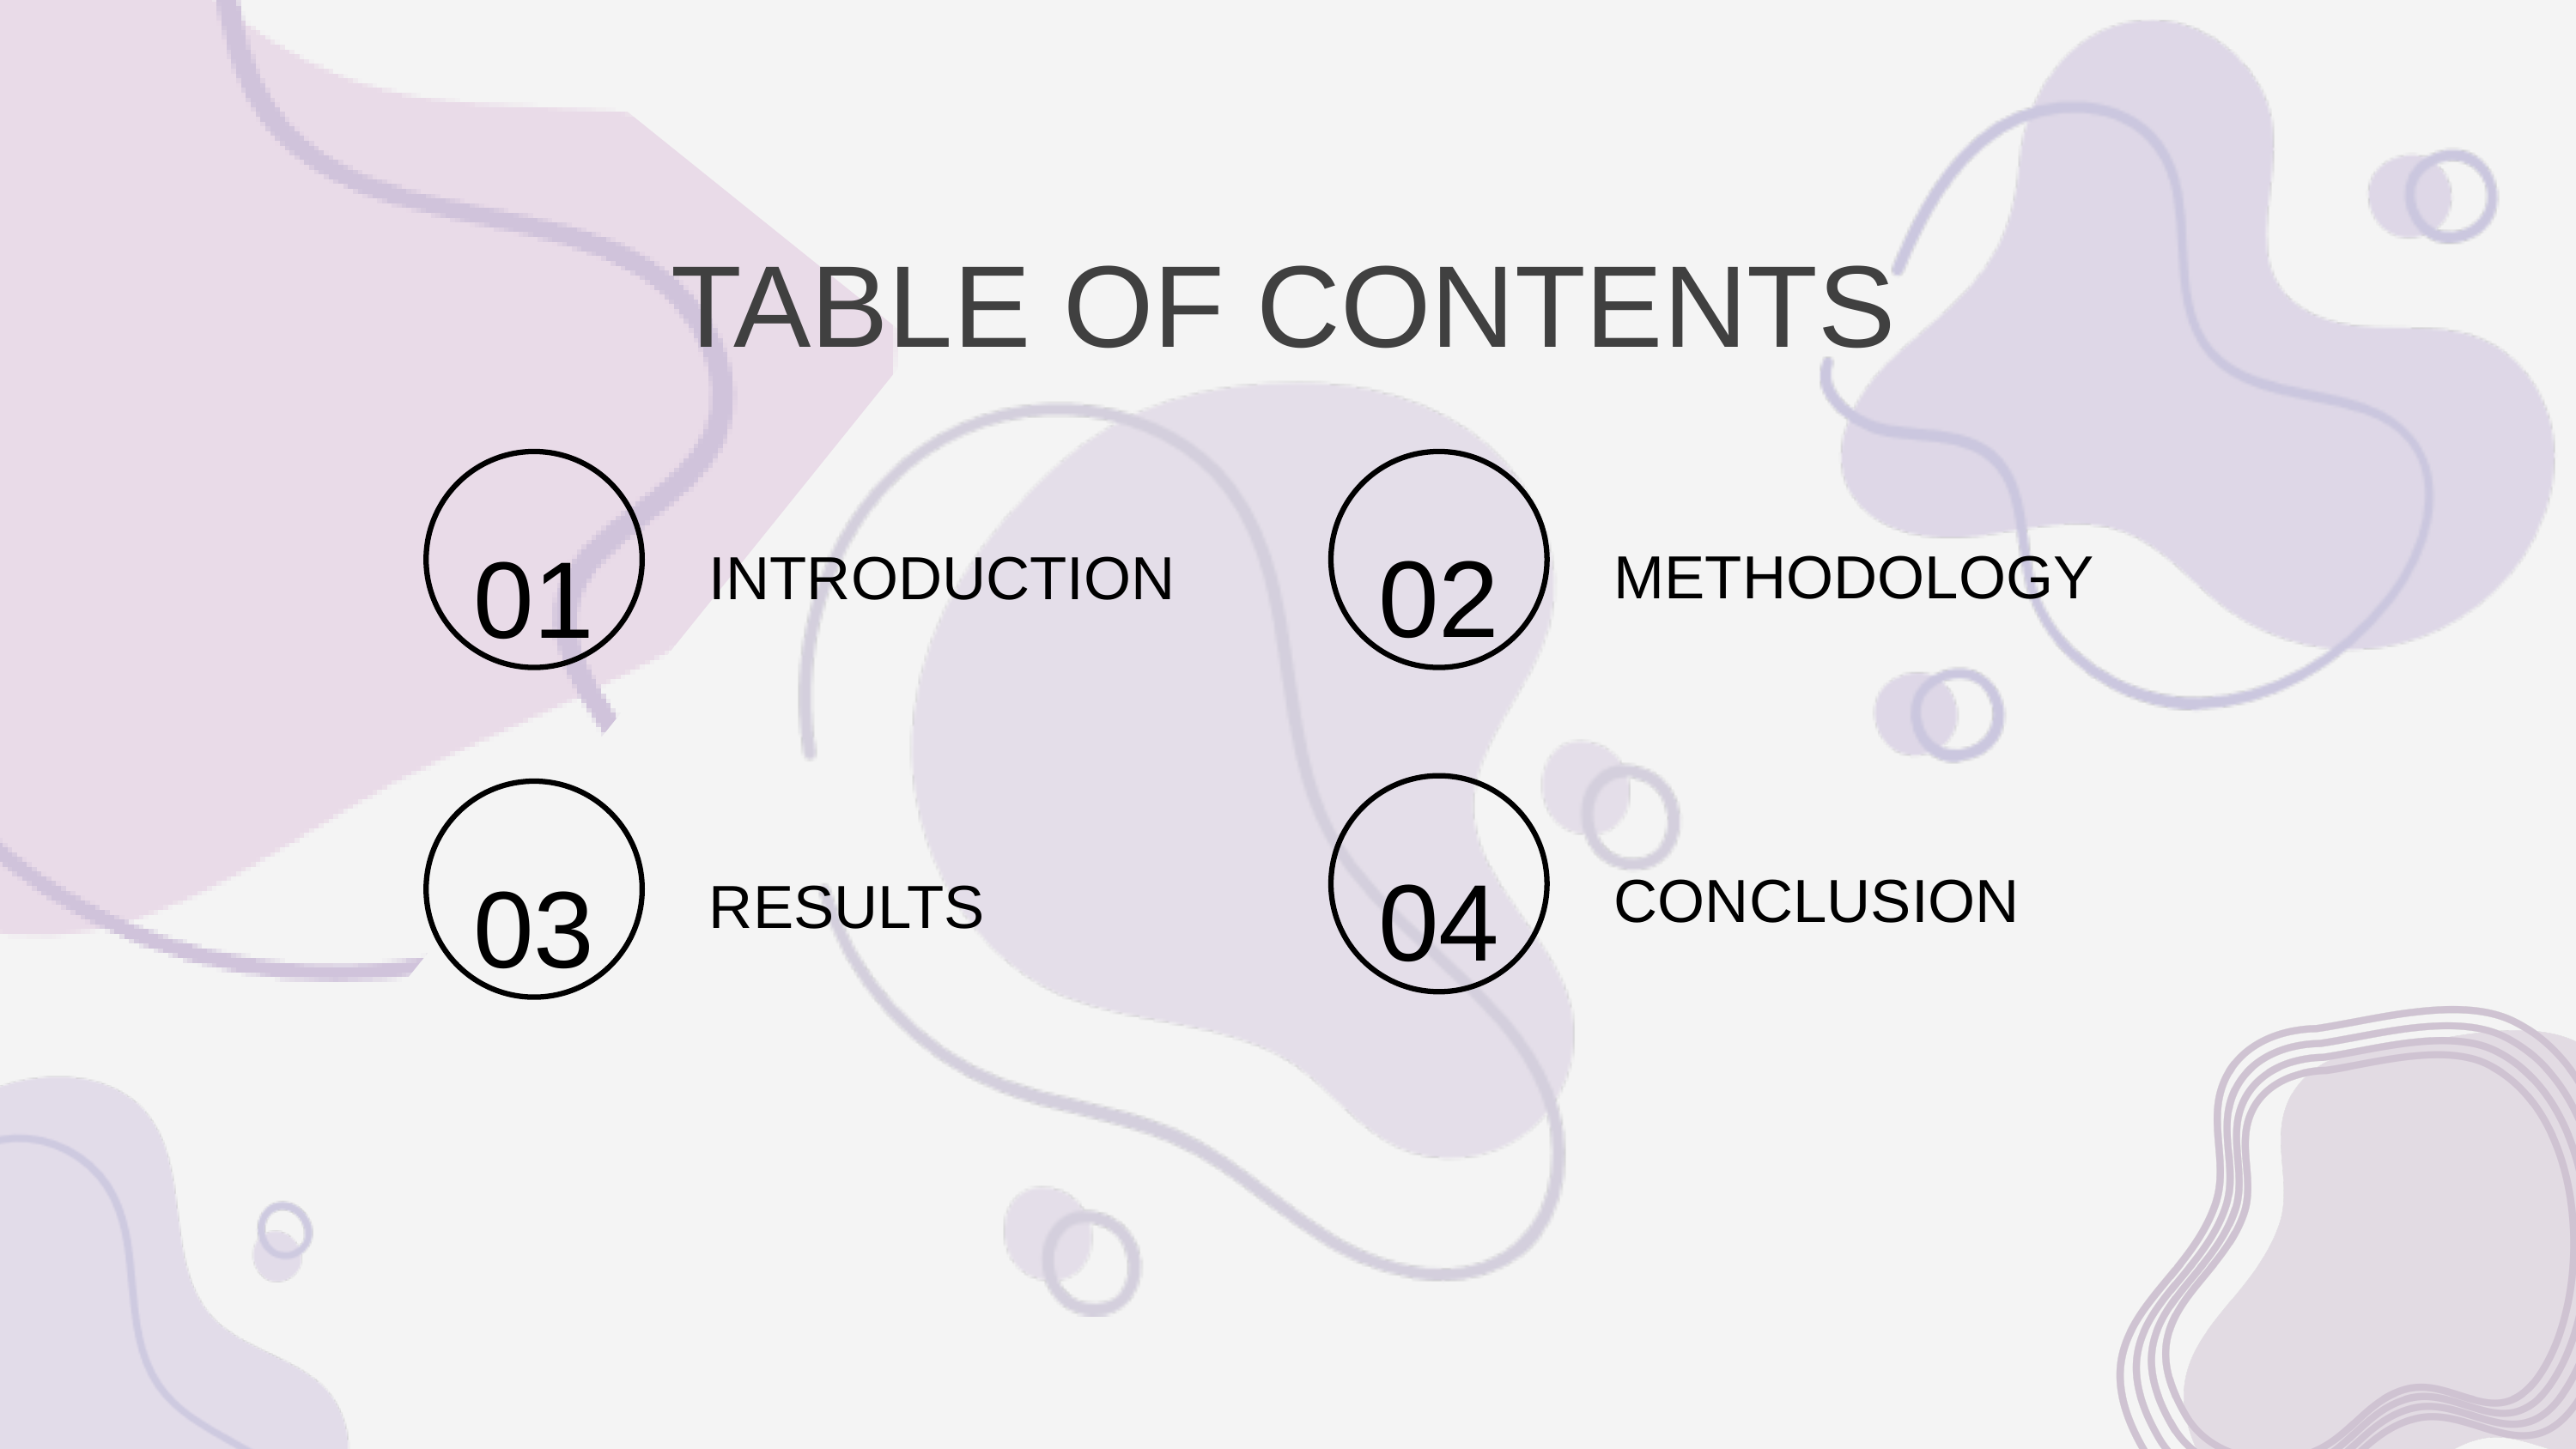

TABLE OF CONTENTS

02
01
METHODOLOGY
INTRODUCTION

04
03
CONCLUSION
RESULTS